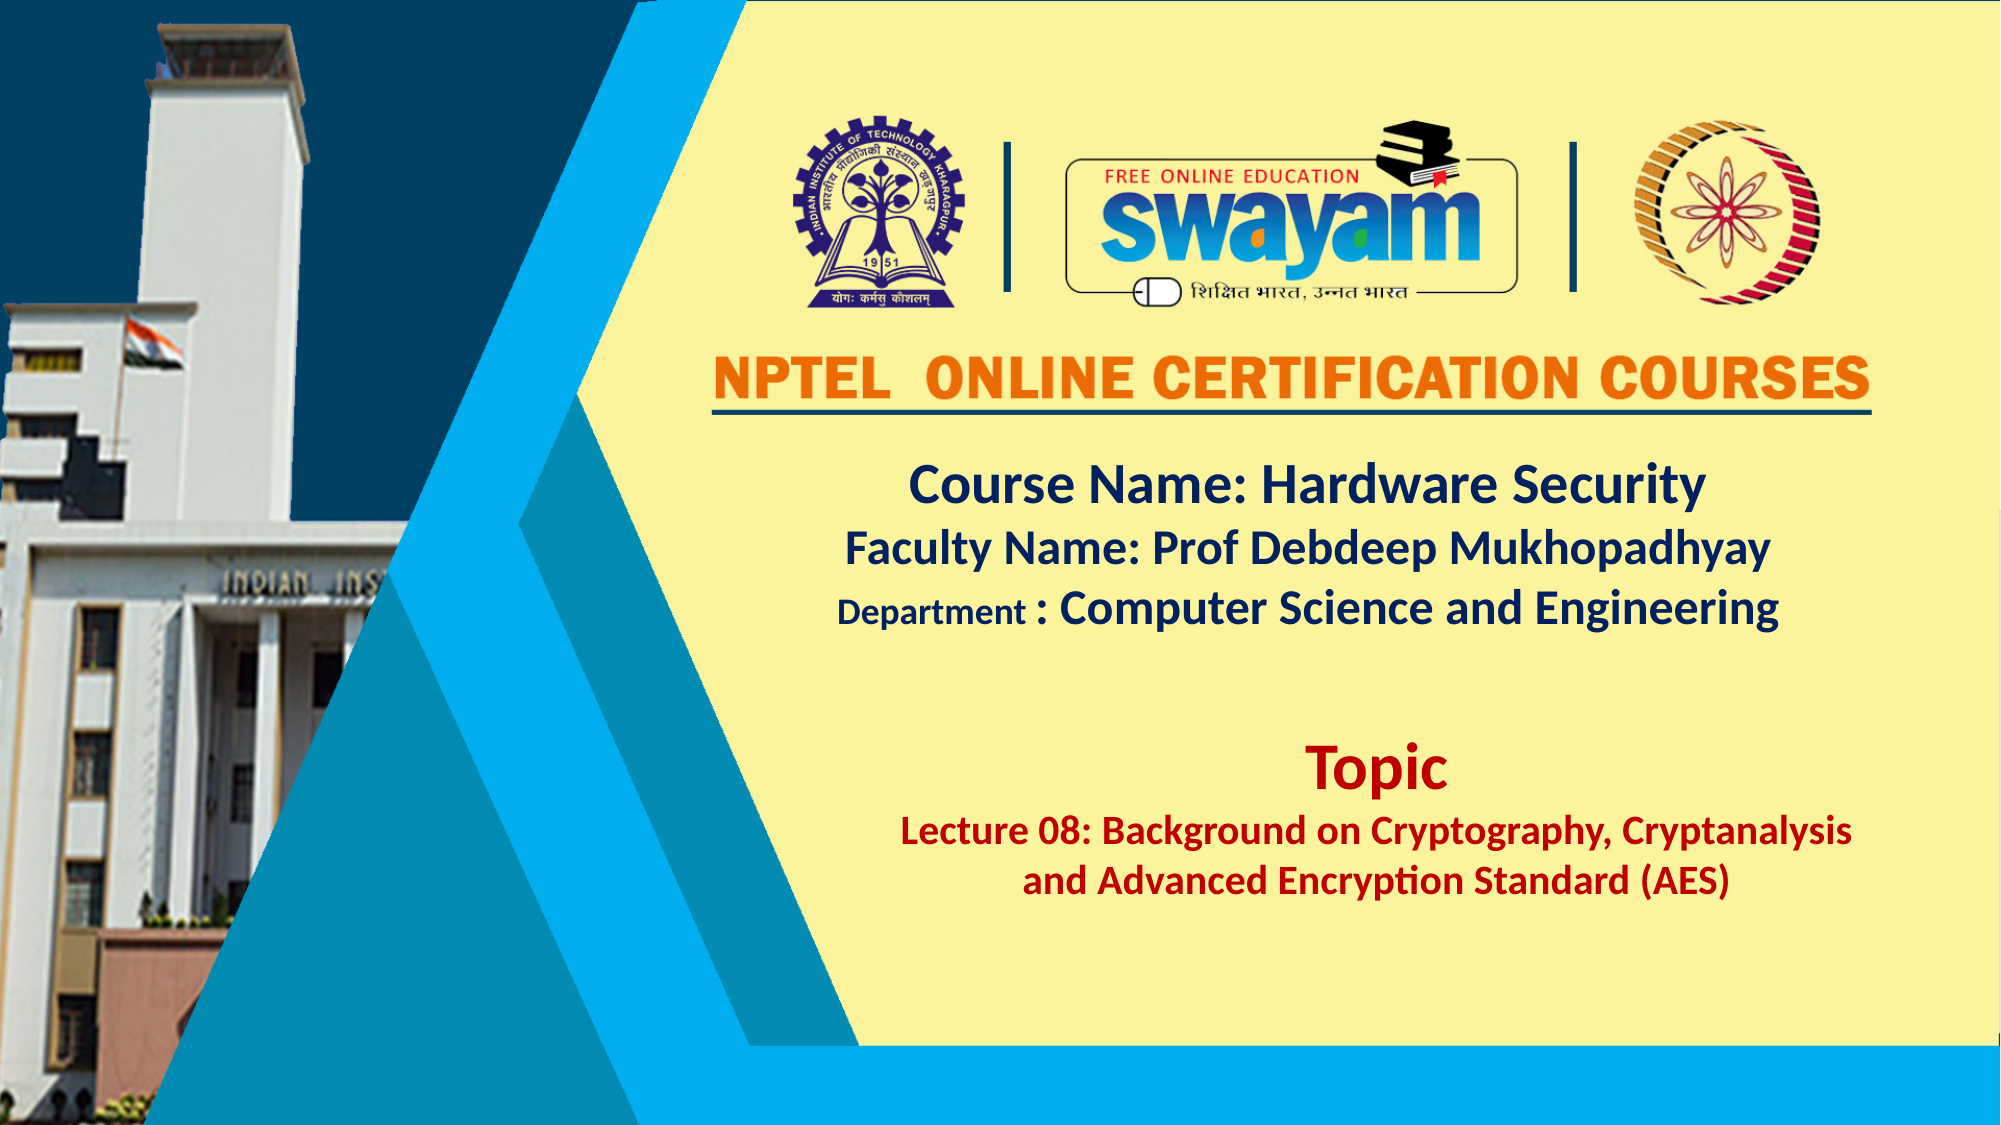

Course Name: Hardware Security
Faculty Name: Prof Debdeep Mukhopadhyay
Department : Computer Science and Engineering

Topic
Lecture 08: Background on Cryptography, Cryptanalysis
and Advanced Encryption Standard (AES)